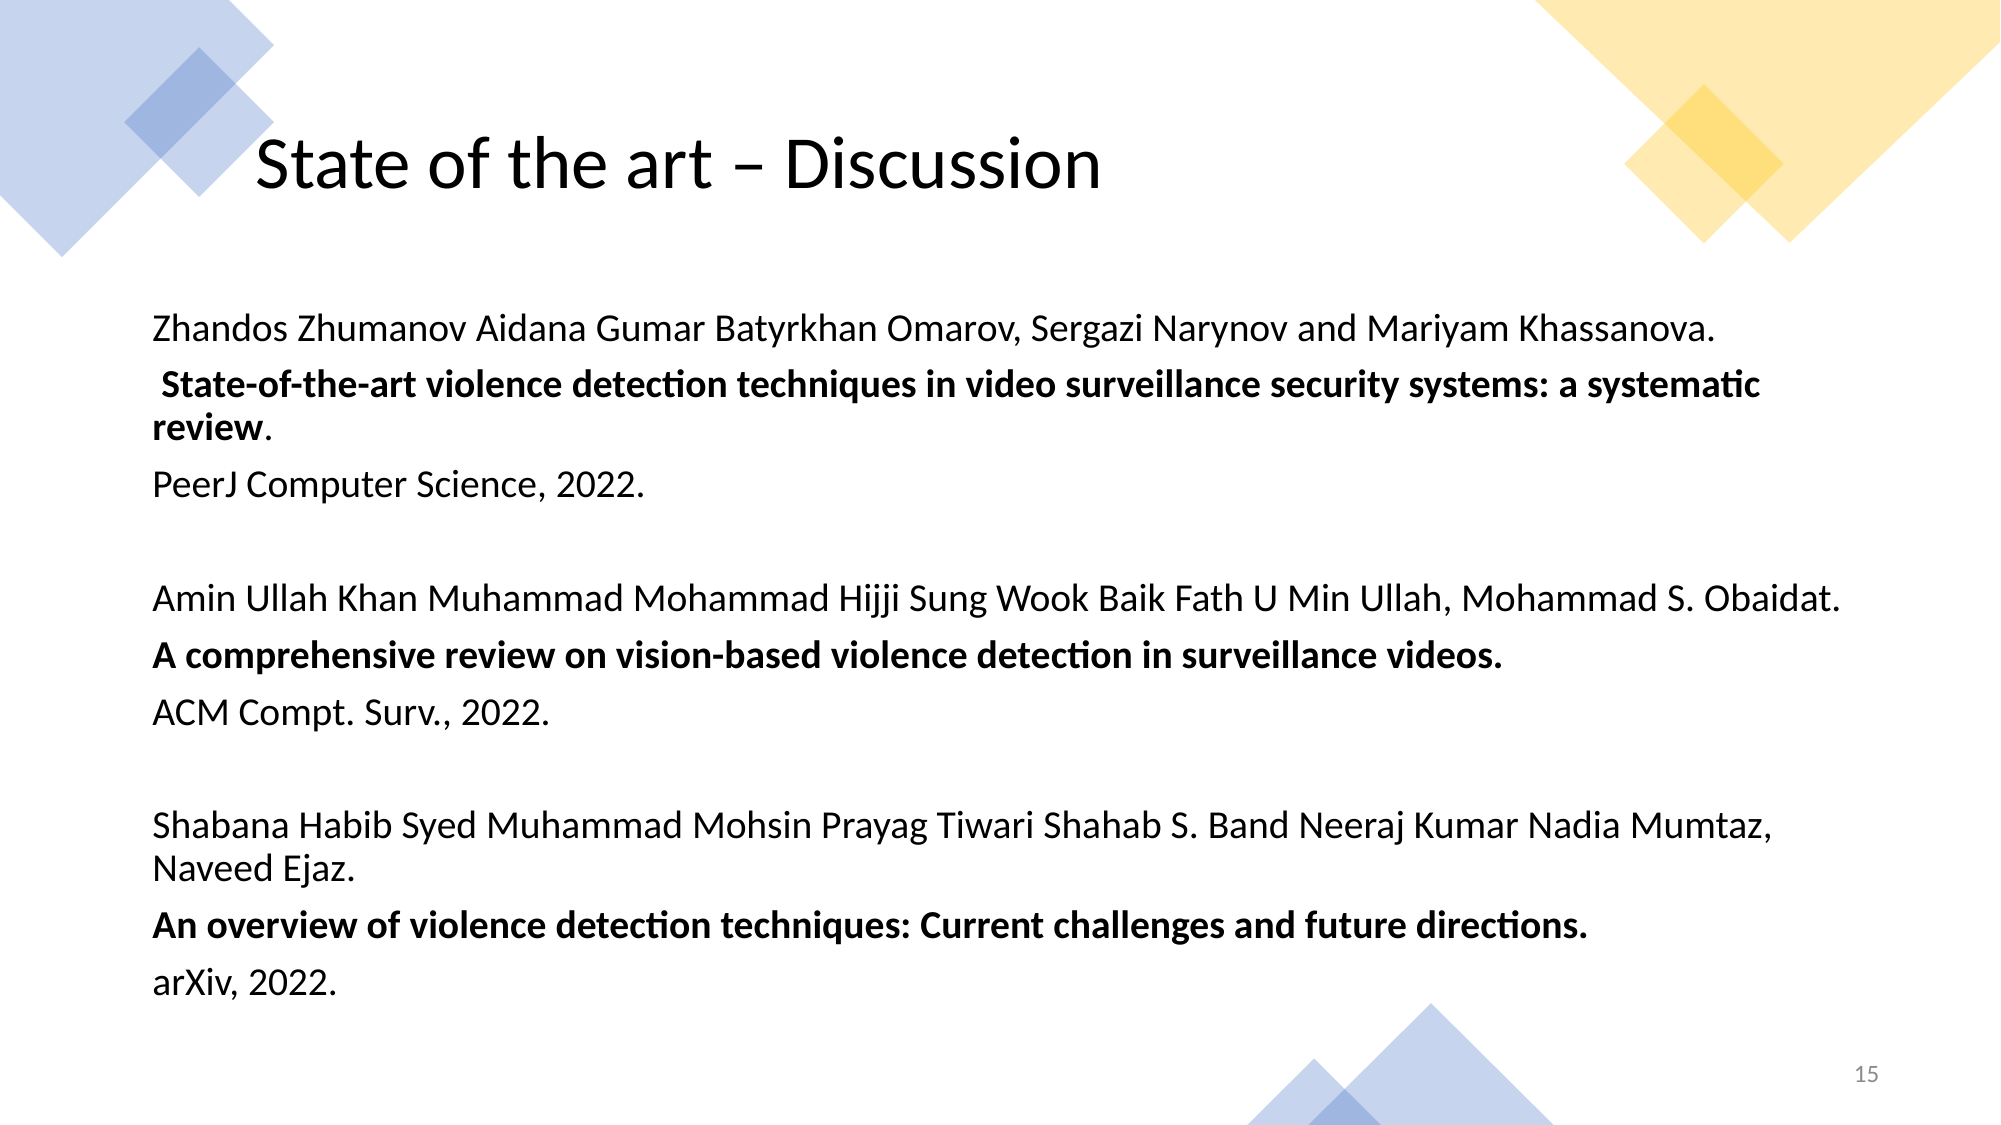

# State of the art – Discussion

Zhandos Zhumanov Aidana Gumar Batyrkhan Omarov, Sergazi Narynov and Mariyam Khassanova.
 State-of-the-art violence detection techniques in video surveillance security systems: a systematic review.
PeerJ Computer Science, 2022.

Amin Ullah Khan Muhammad Mohammad Hijji Sung Wook Baik Fath U Min Ullah, Mohammad S. Obaidat.
A comprehensive review on vision-based violence detection in surveillance videos.
ACM Compt. Surv., 2022.

Shabana Habib Syed Muhammad Mohsin Prayag Tiwari Shahab S. Band Neeraj Kumar Nadia Mumtaz, Naveed Ejaz.
An overview of violence detection techniques: Current challenges and future directions.
arXiv, 2022.

15